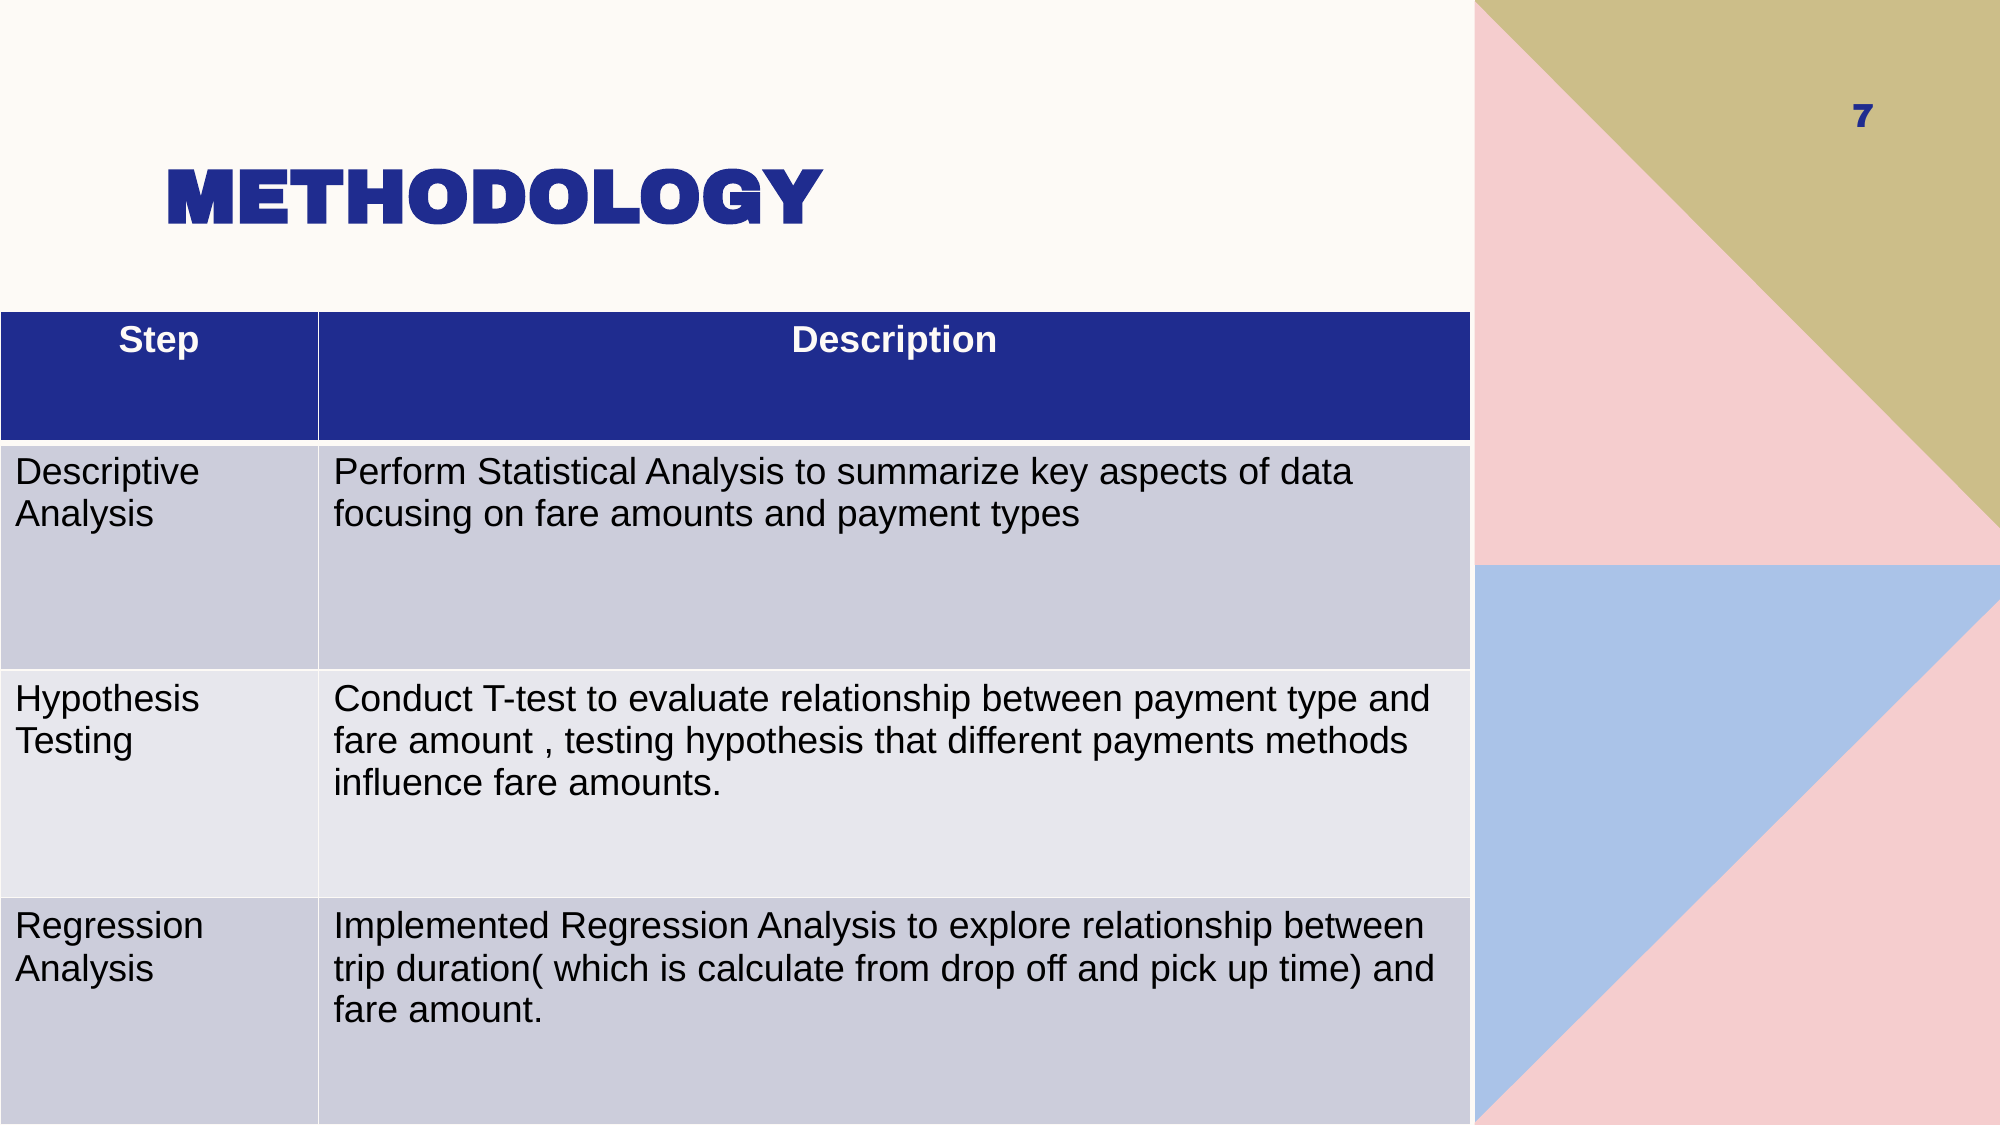

7
# Methodology
| Step | Description |
| --- | --- |
| Descriptive Analysis | Perform Statistical Analysis to summarize key aspects of data focusing on fare amounts and payment types |
| Hypothesis Testing | Conduct T-test to evaluate relationship between payment type and fare amount , testing hypothesis that different payments methods influence fare amounts. |
| Regression Analysis | Implemented Regression Analysis to explore relationship between trip duration( which is calculate from drop off and pick up time) and fare amount. |